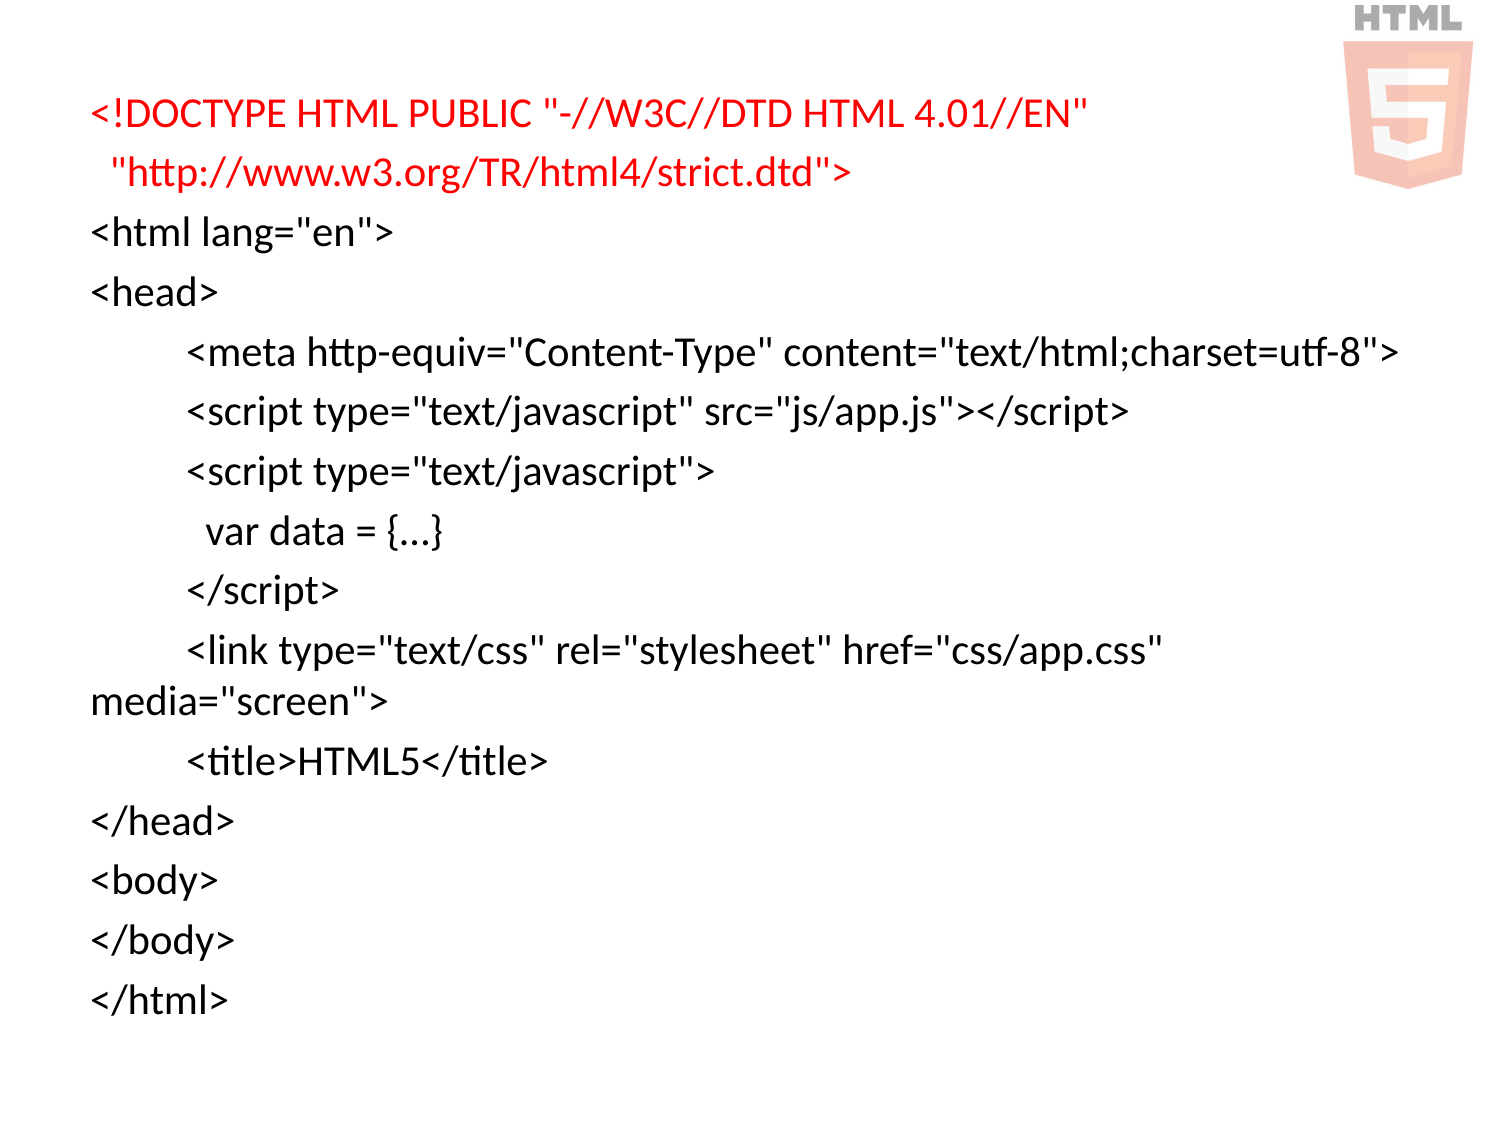

<!DOCTYPE HTML PUBLIC "-//W3C//DTD HTML 4.01//EN"
  "http://www.w3.org/TR/html4/strict.dtd">
<html lang="en">
<head>
	<meta http-equiv="Content-Type" content="text/html;charset=utf-8">
	<script type="text/javascript" src="js/app.js"></script>
	<script type="text/javascript">
	  var data = {…}
	</script>
	<link type="text/css" rel="stylesheet" href="css/app.css" media="screen">
	<title>HTML5</title>
</head>
<body>
</body>
</html>